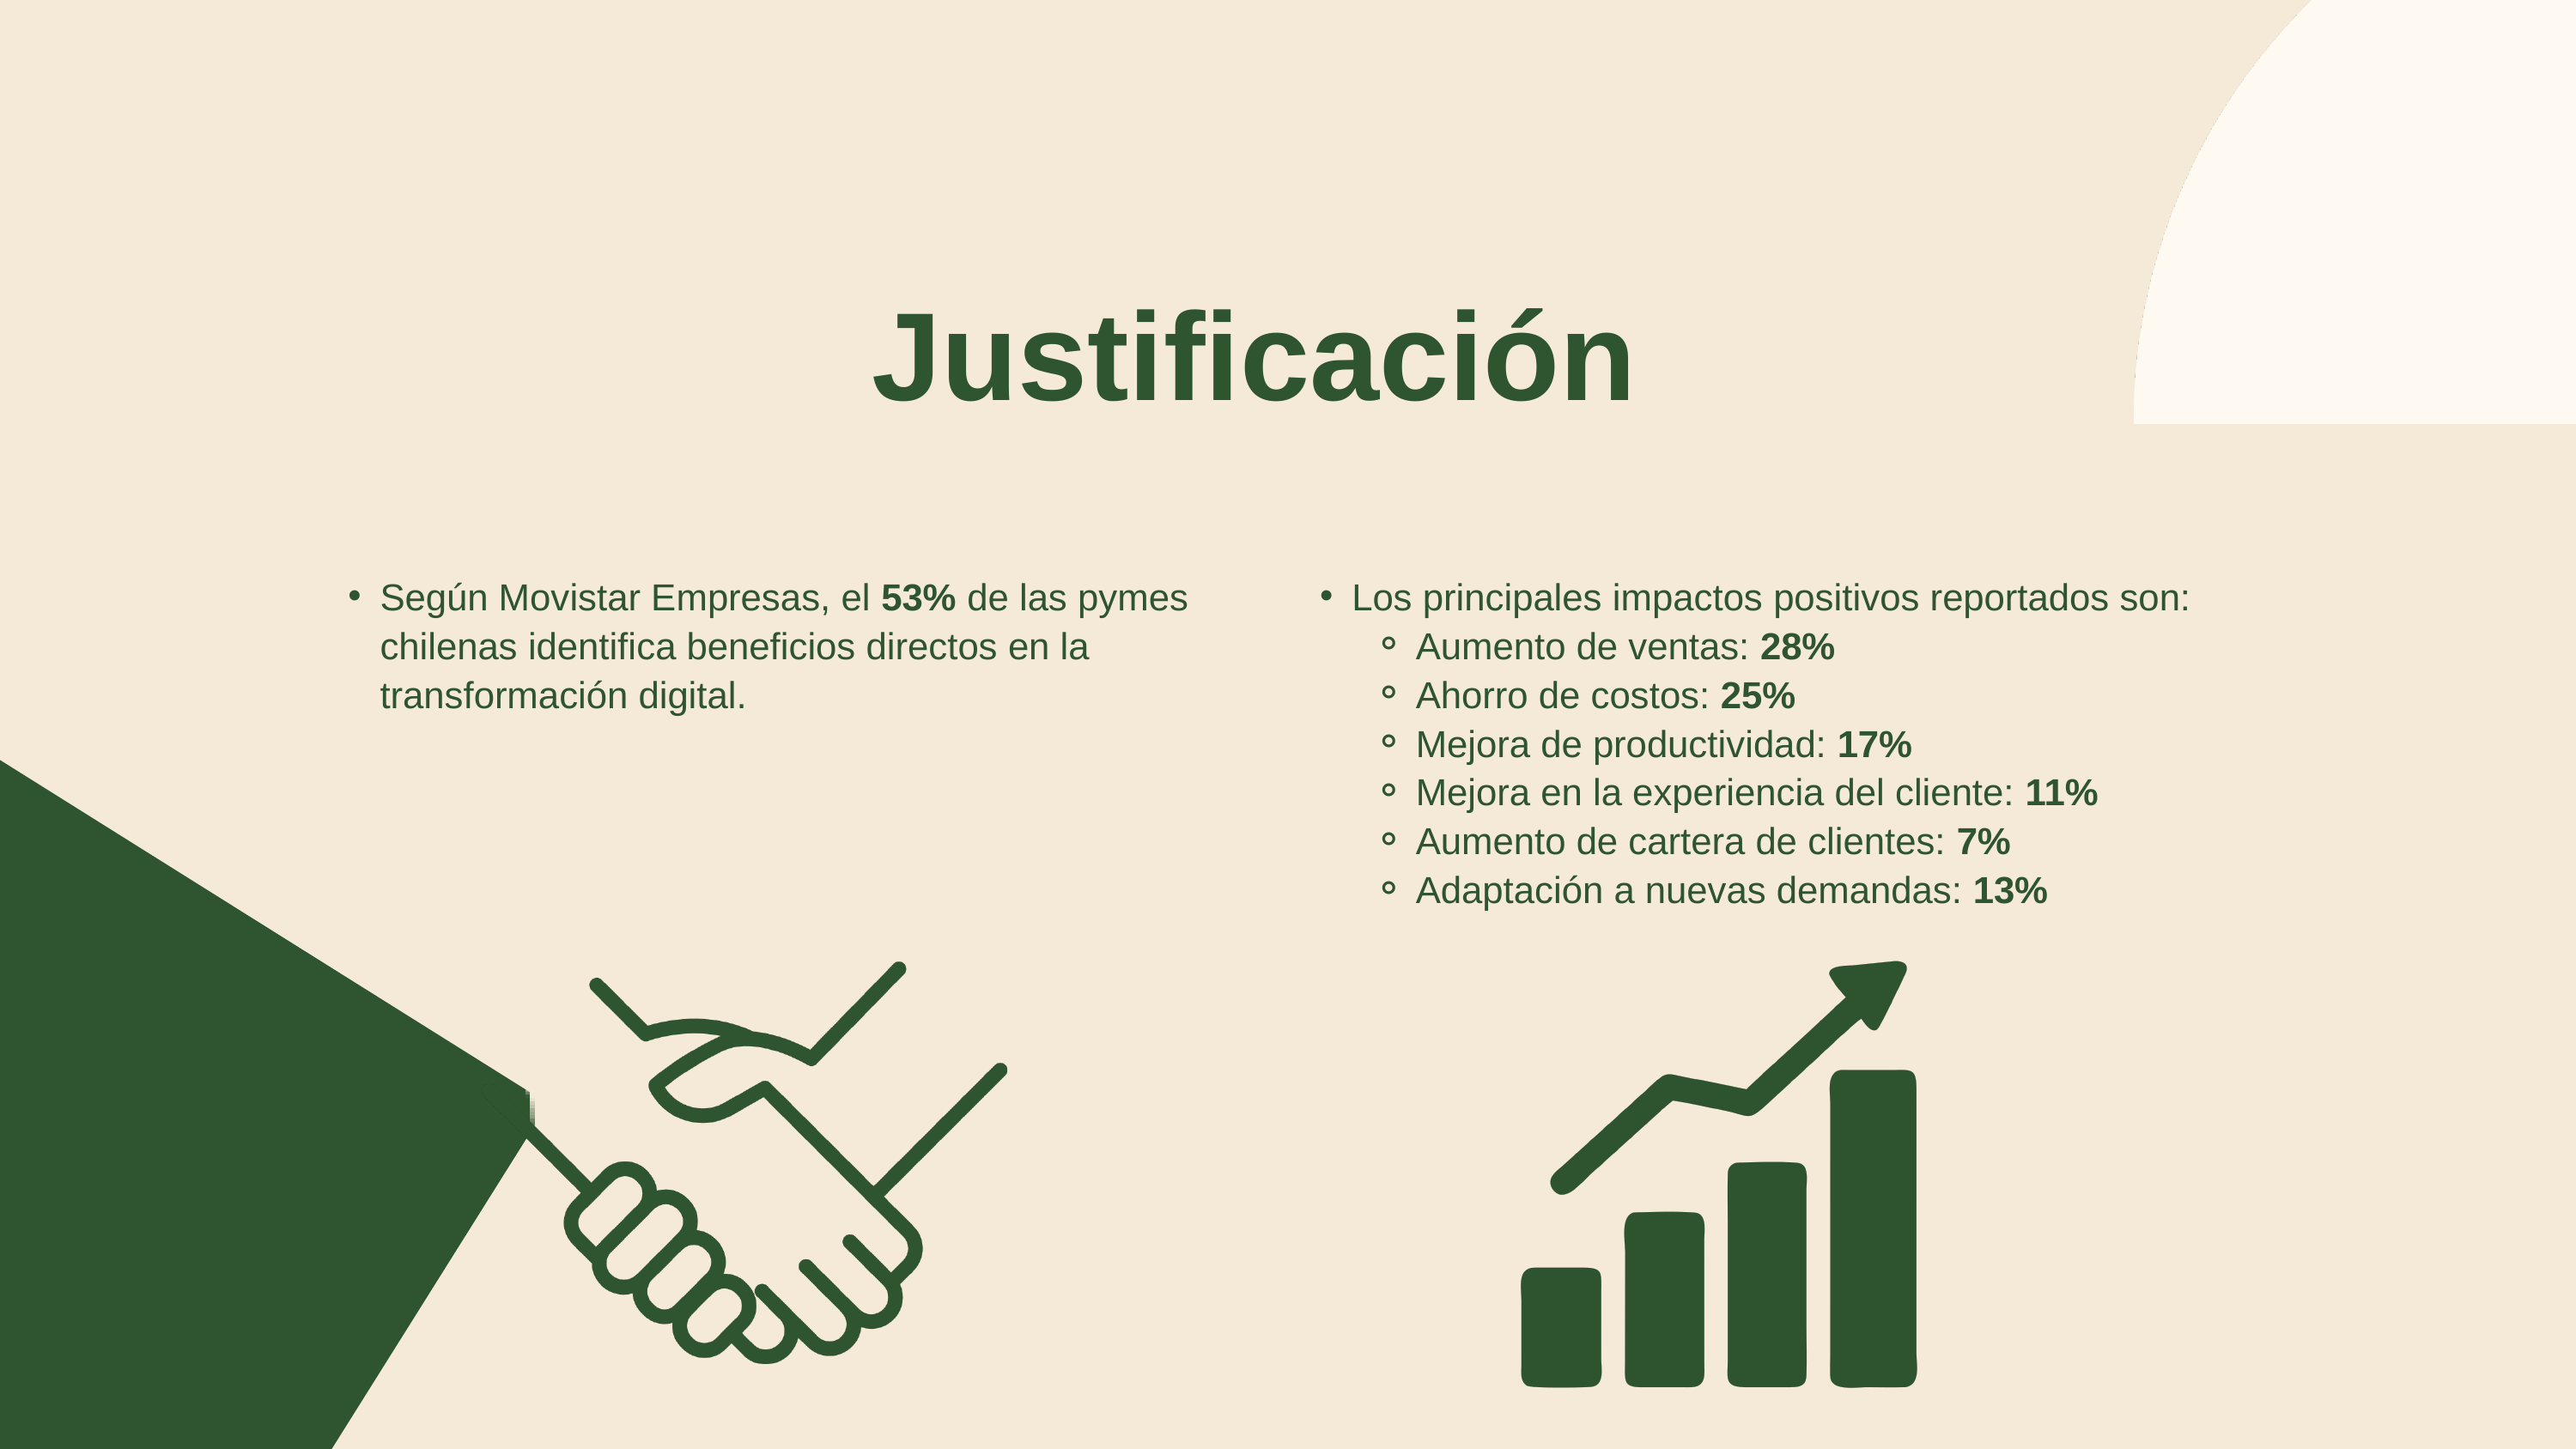

Justificación
Según Movistar Empresas, el 53% de las pymes chilenas identifica beneficios directos en la transformación digital.

Los principales impactos positivos reportados son:
Aumento de ventas: 28%
Ahorro de costos: 25%
Mejora de productividad: 17%
Mejora en la experiencia del cliente: 11%
Aumento de cartera de clientes: 7%
Adaptación a nuevas demandas: 13%